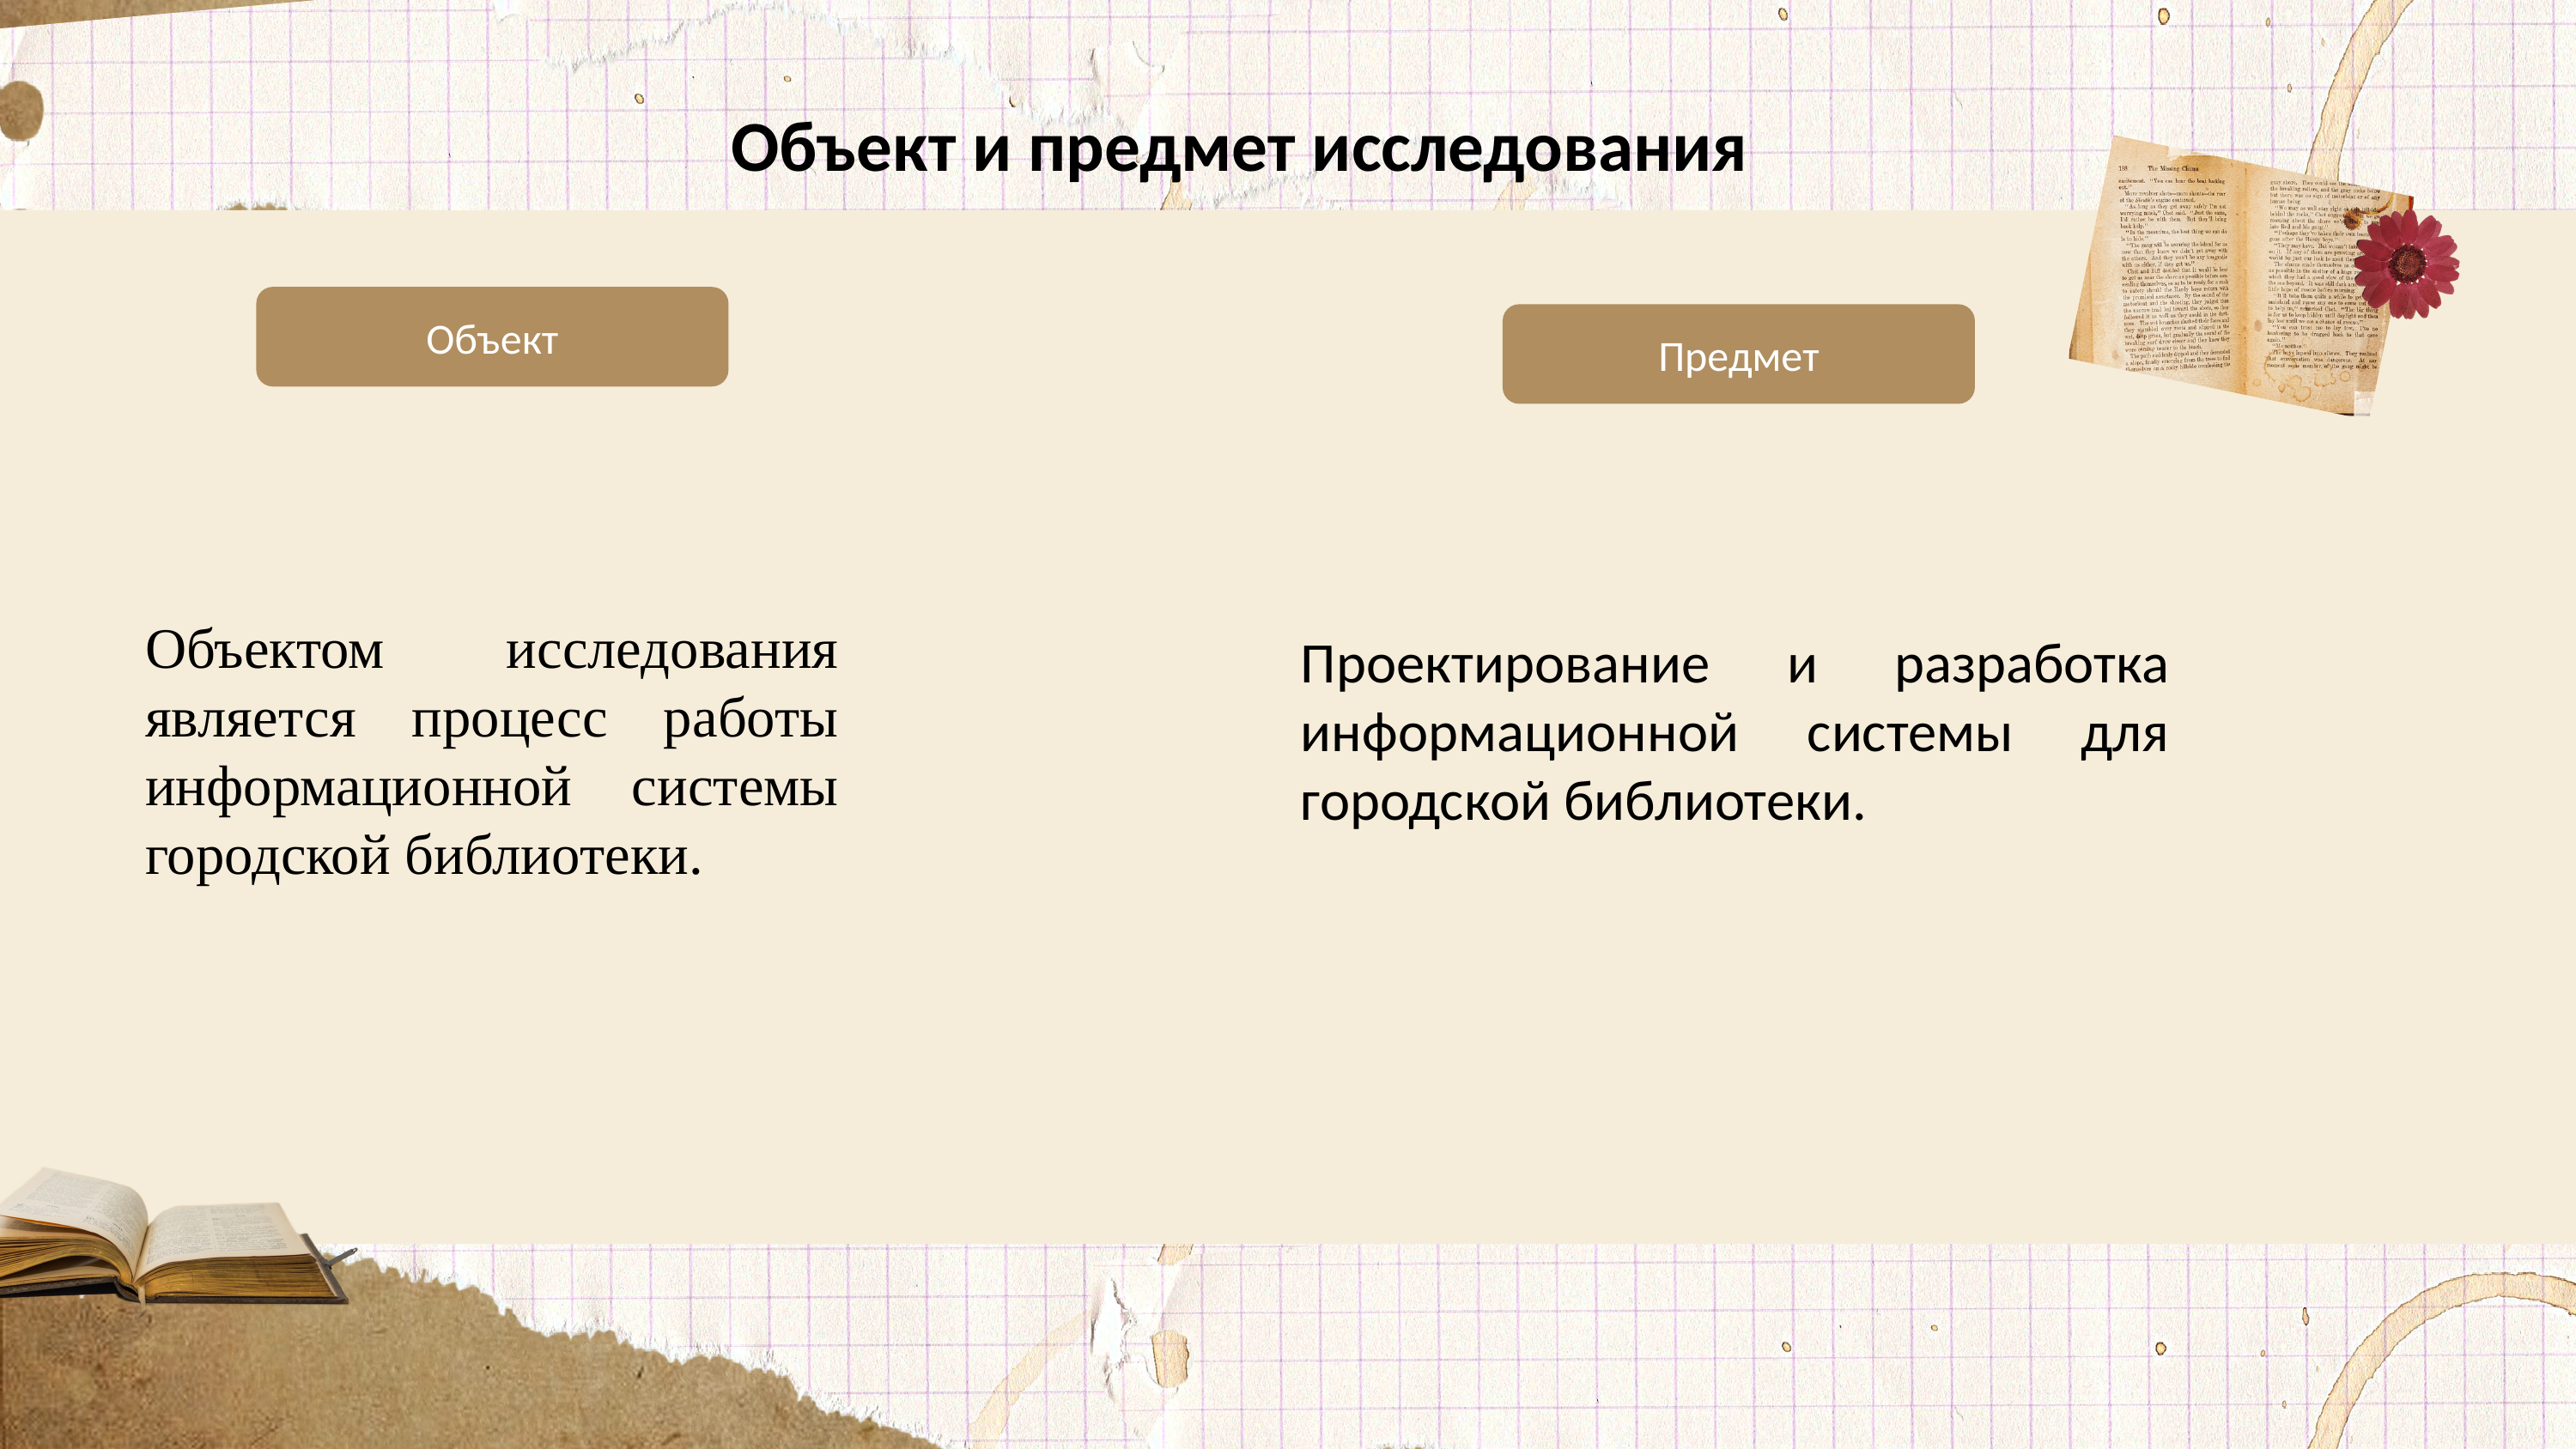

Объект и предмет исследования

Объект
Предмет
Объектом исследования является процесс работы информационной системы городской библиотеки.
Проектирование и разработка информационной системы для городской библиотеки.